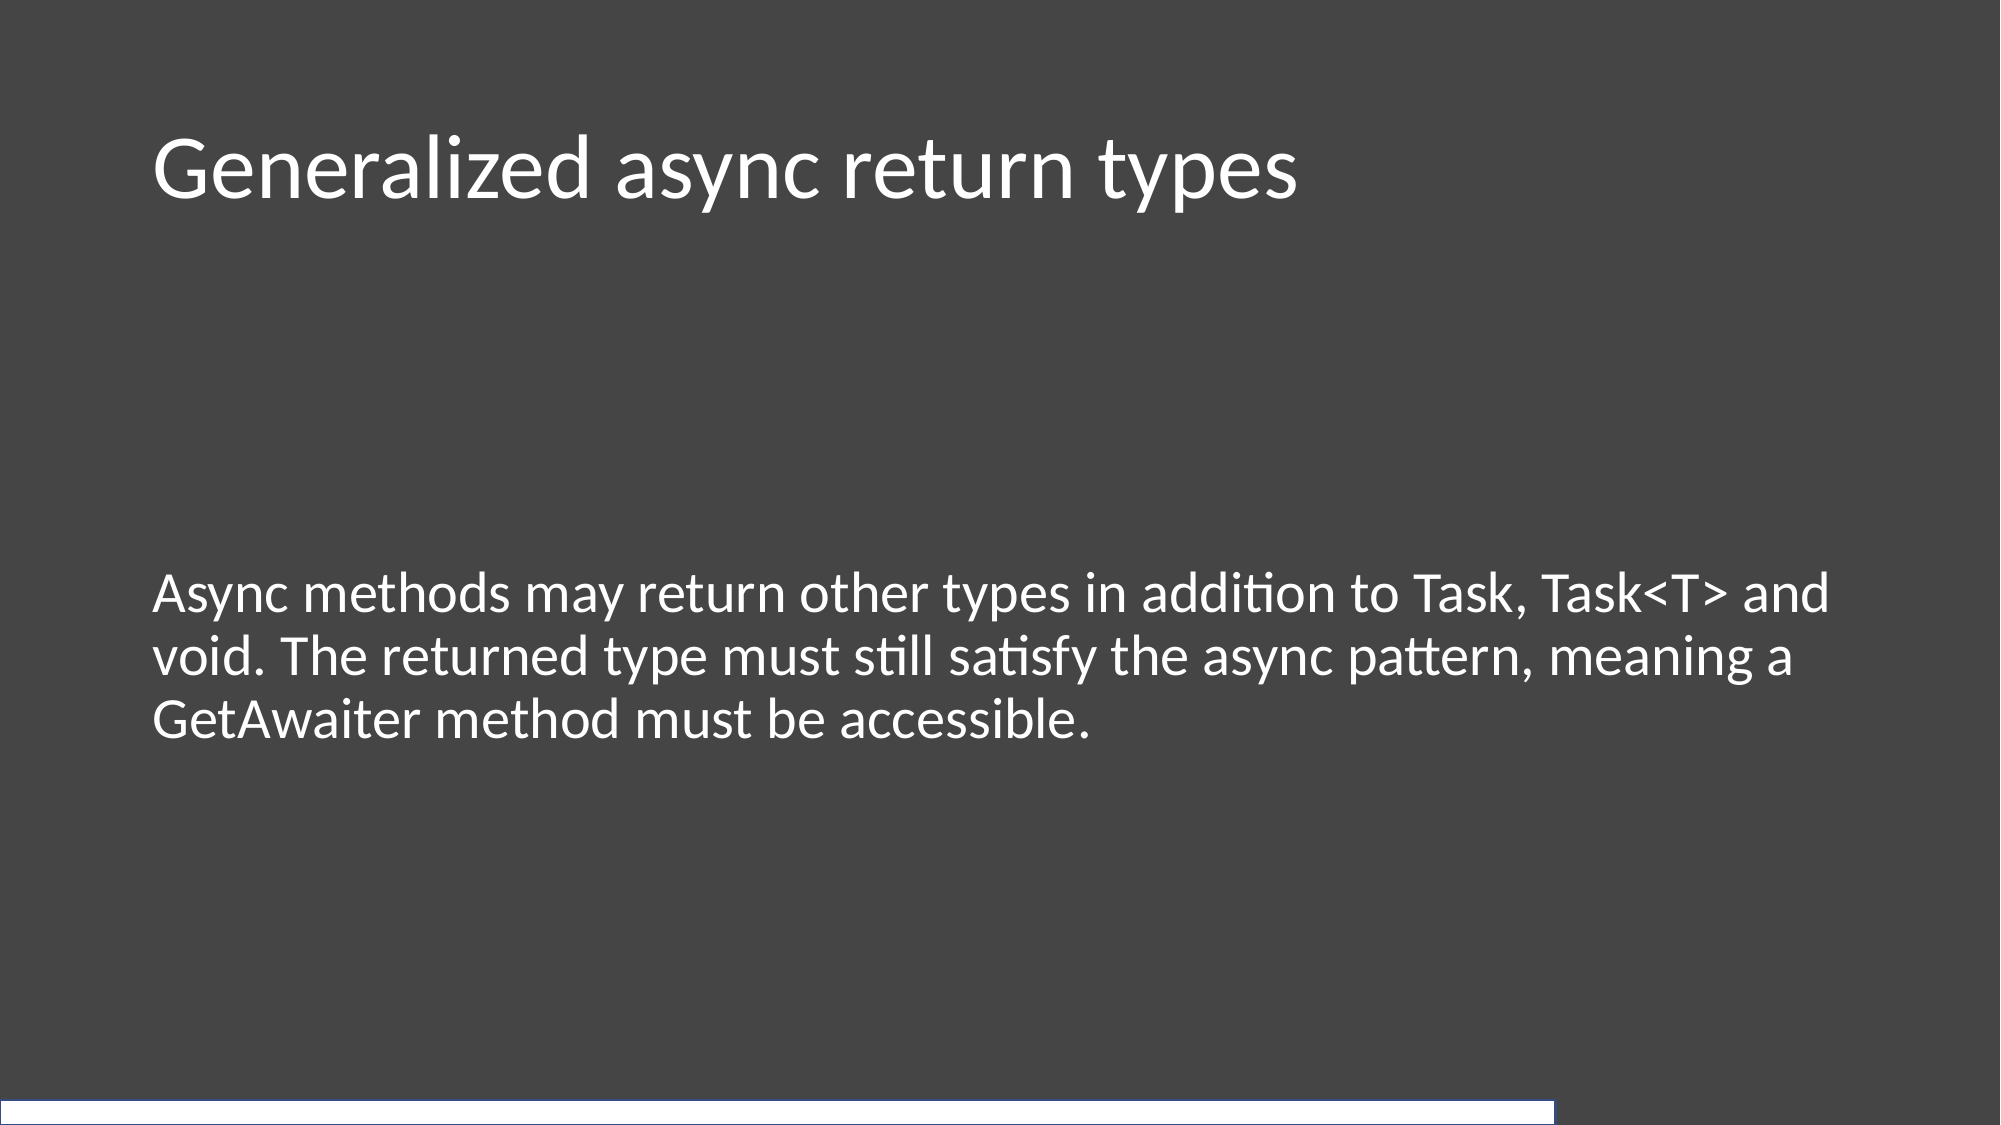

# Generalized async return types
Async methods may return other types in addition to Task, Task<T> and void. The returned type must still satisfy the async pattern, meaning a GetAwaiter method must be accessible.